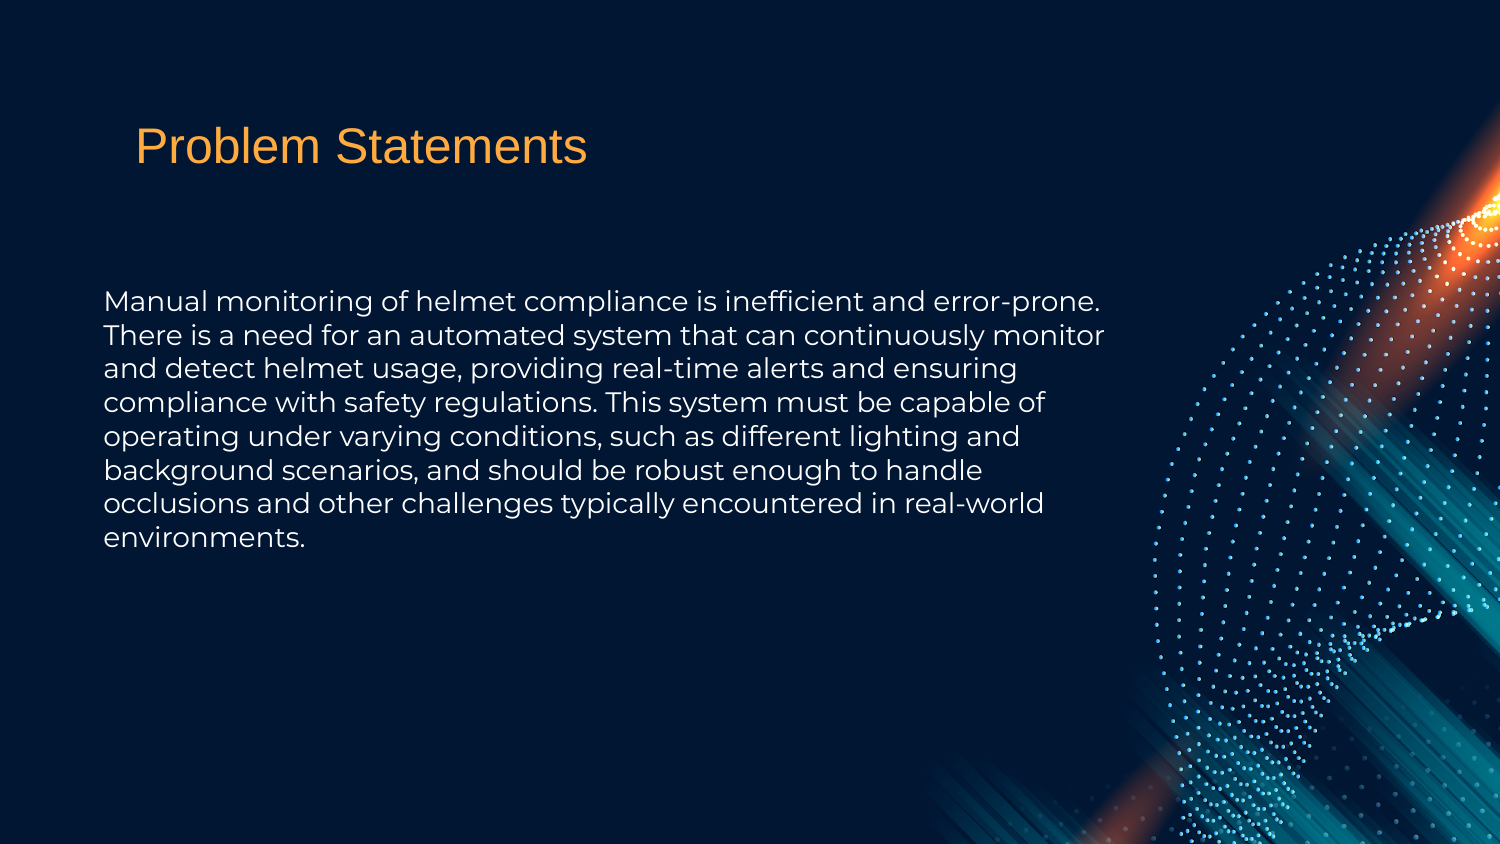

# Problem Statements
Manual monitoring of helmet compliance is inefficient and error-prone. There is a need for an automated system that can continuously monitor and detect helmet usage, providing real-time alerts and ensuring compliance with safety regulations. This system must be capable of operating under varying conditions, such as different lighting and background scenarios, and should be robust enough to handle occlusions and other challenges typically encountered in real-world environments.